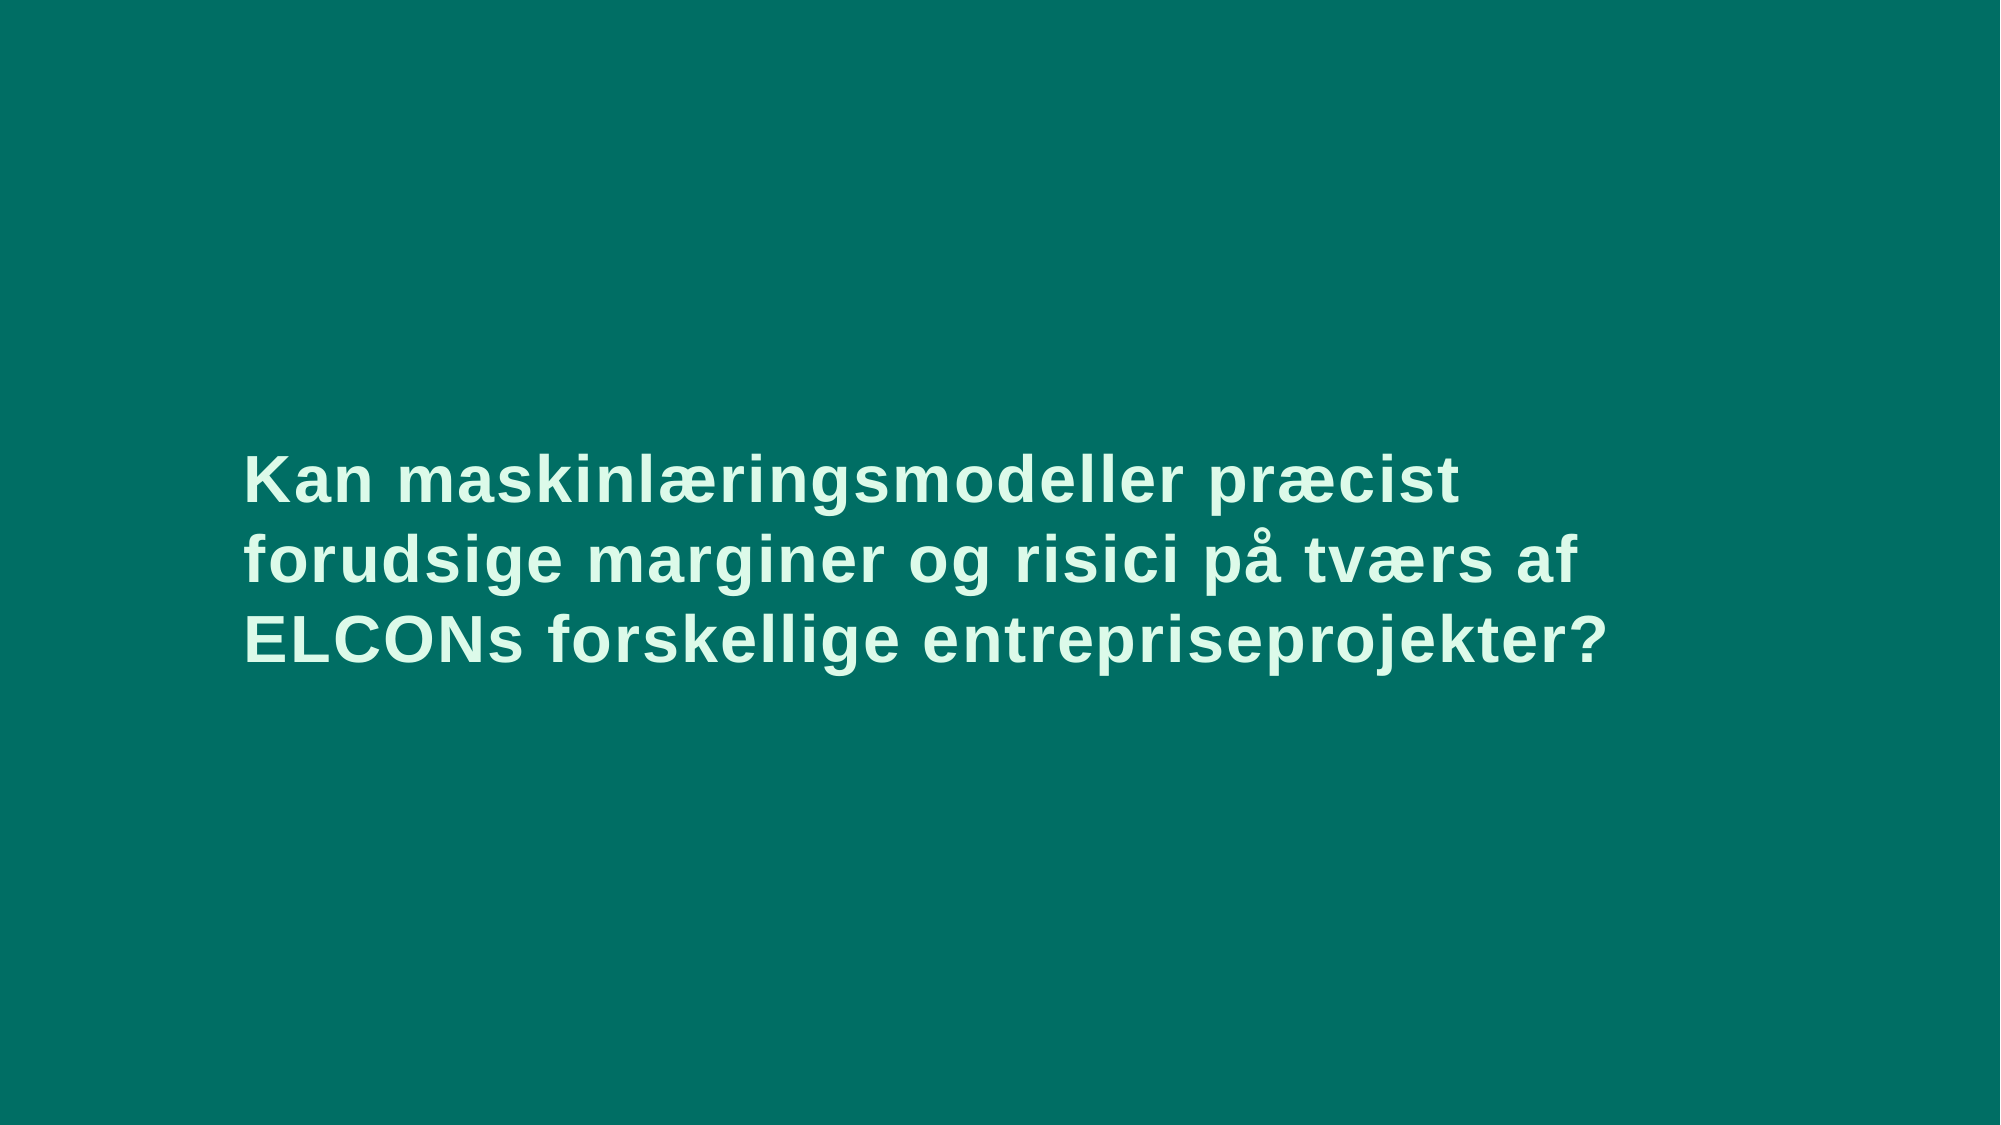

# Kan maskinlæringsmodeller præcist forudsige marginer og risici på tværs af ELCONs forskellige entrepriseprojekter?